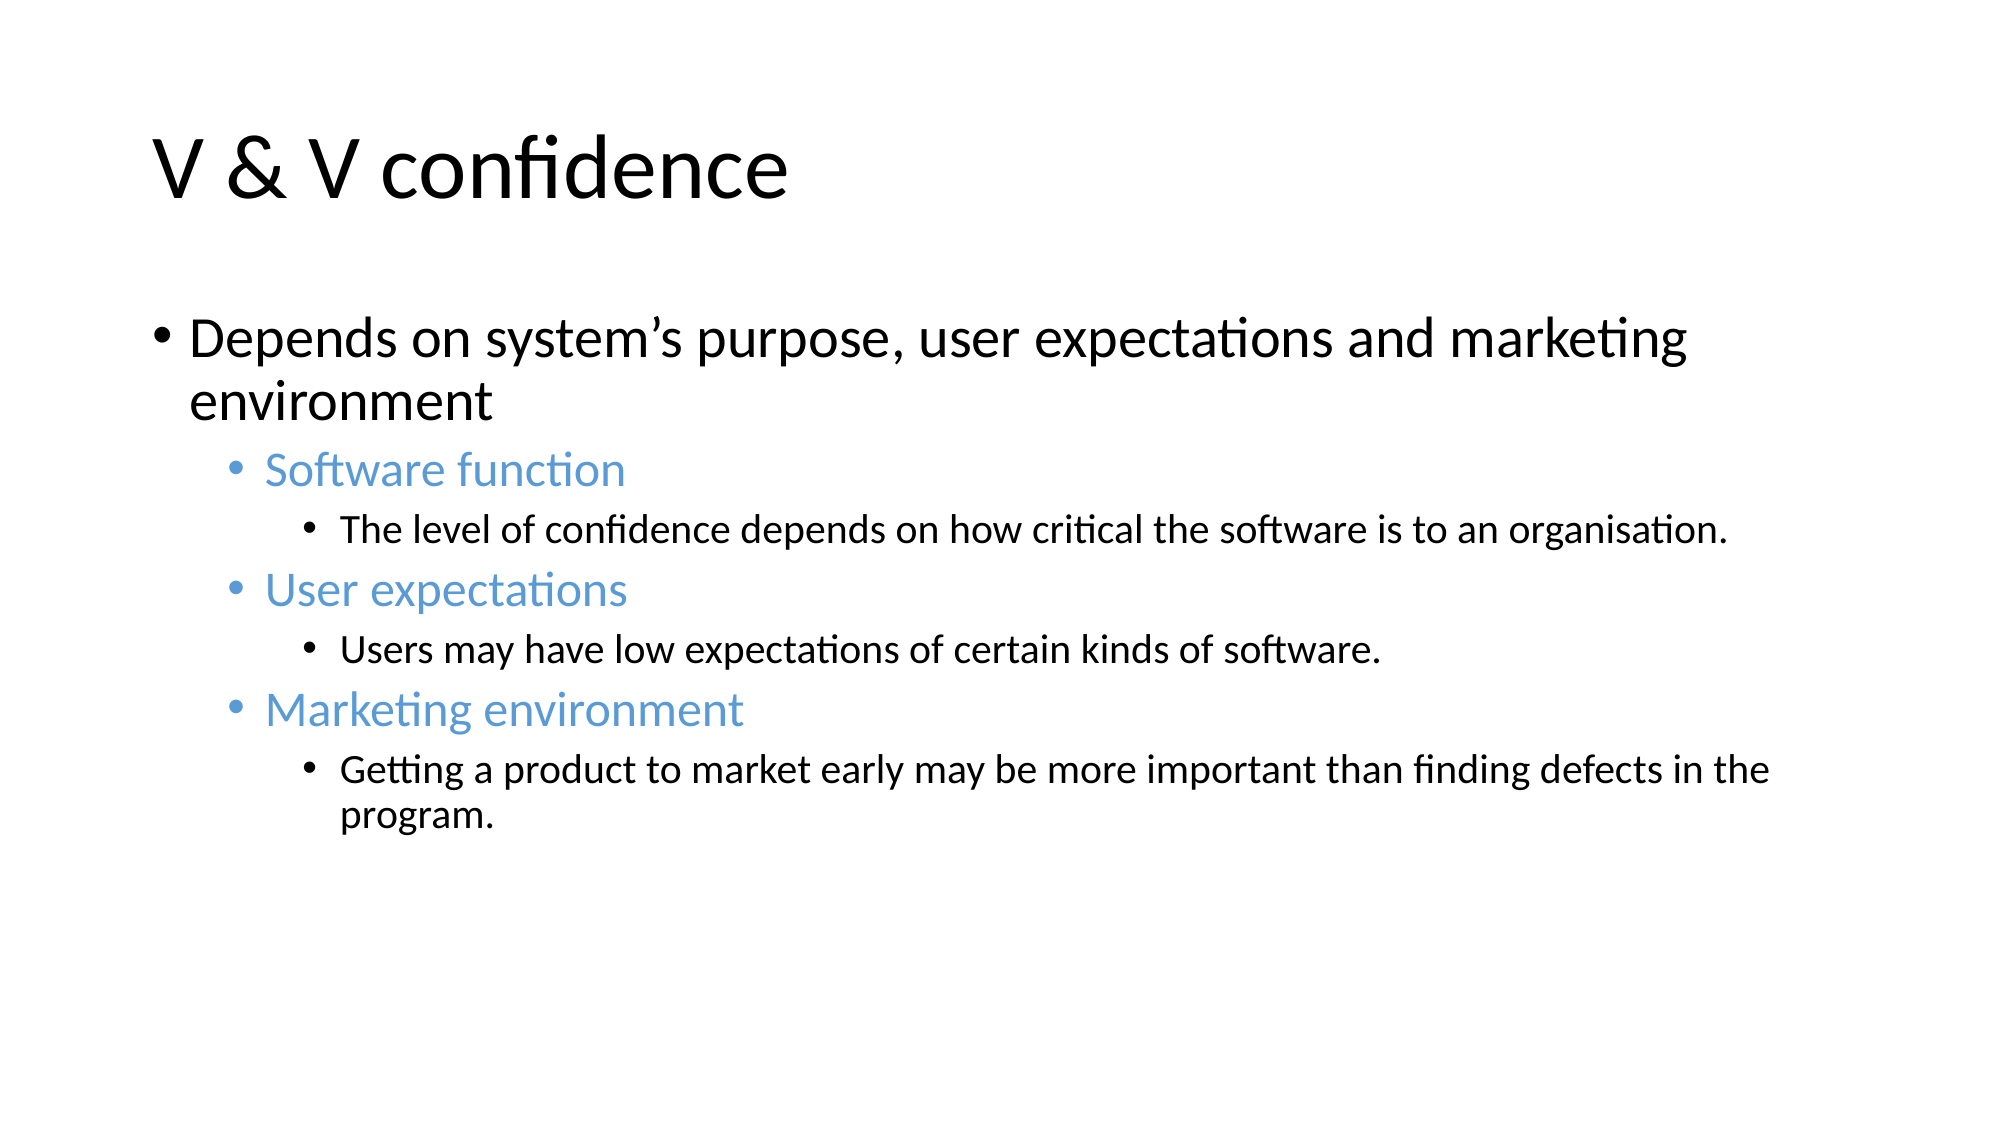

V & V confidence
Depends on system’s purpose, user expectations and marketing environment
Software function
The level of confidence depends on how critical the software is to an organisation.
User expectations
Users may have low expectations of certain kinds of software.
Marketing environment
Getting a product to market early may be more important than finding defects in the program.